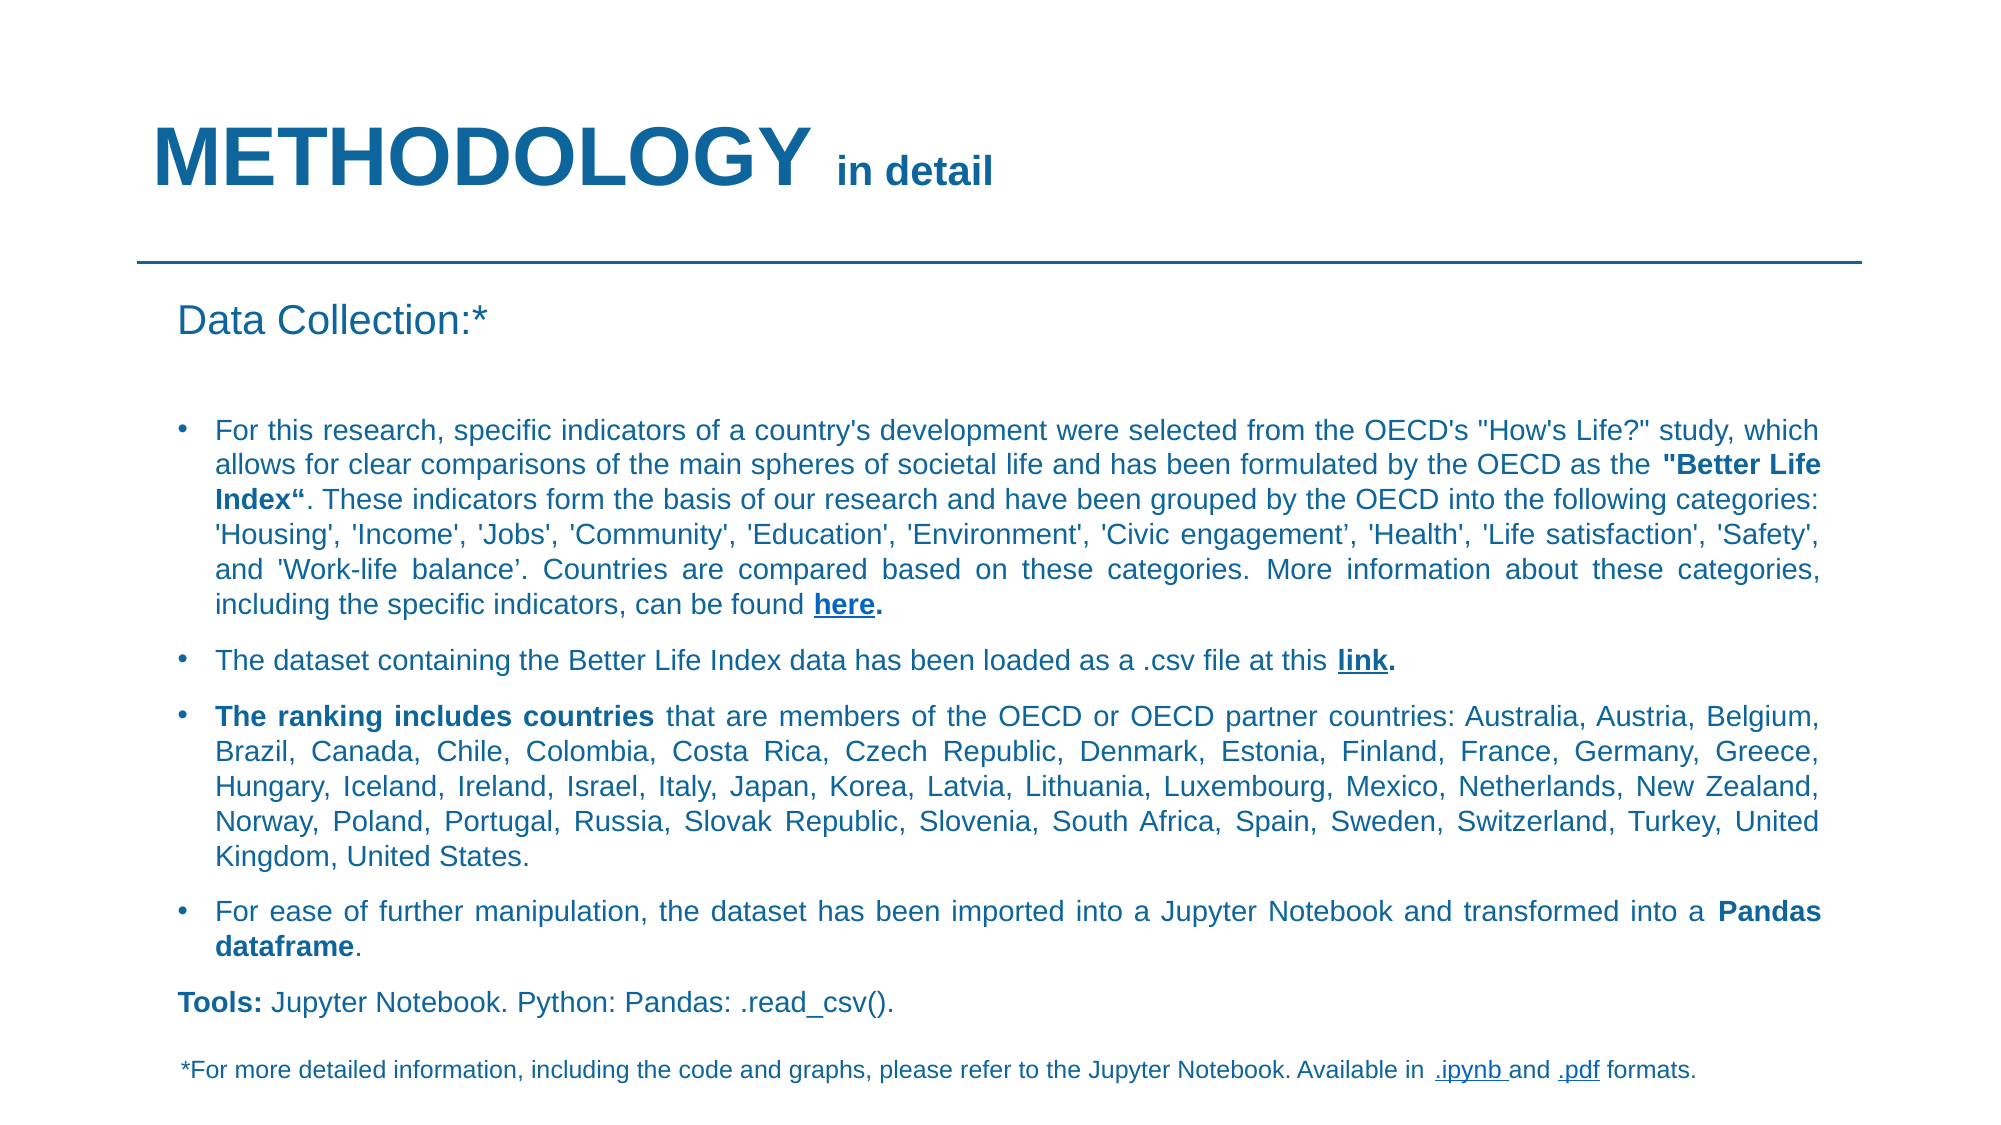

# METHODOLOGY in detail
Data Collection:*

For this research, specific indicators of a country's development were selected from the OECD's "How's Life?" study, which allows for clear comparisons of the main spheres of societal life and has been formulated by the OECD as the "Better Life Index“. These indicators form the basis of our research and have been grouped by the OECD into the following categories: 'Housing', 'Income', 'Jobs', 'Community', 'Education', 'Environment', 'Civic engagement’, 'Health', 'Life satisfaction', 'Safety', and 'Work-life balance’. Countries are compared based on these categories. More information about these categories, including the specific indicators, can be found here.
The dataset containing the Better Life Index data has been loaded as a .csv file at this link.
The ranking includes countries that are members of the OECD or OECD partner countries: Australia, Austria, Belgium, Brazil, Canada, Chile, Colombia, Costa Rica, Czech Republic, Denmark, Estonia, Finland, France, Germany, Greece, Hungary, Iceland, Ireland, Israel, Italy, Japan, Korea, Latvia, Lithuania, Luxembourg, Mexico, Netherlands, New Zealand, Norway, Poland, Portugal, Russia, Slovak Republic, Slovenia, South Africa, Spain, Sweden, Switzerland, Turkey, United Kingdom, United States.
For ease of further manipulation, the dataset has been imported into a Jupyter Notebook and transformed into a Pandas dataframe.
Tools: Jupyter Notebook. Python: Pandas: .read_csv().
*For more detailed information, including the code and graphs, please refer to the Jupyter Notebook. Available in .ipynb and .pdf formats.